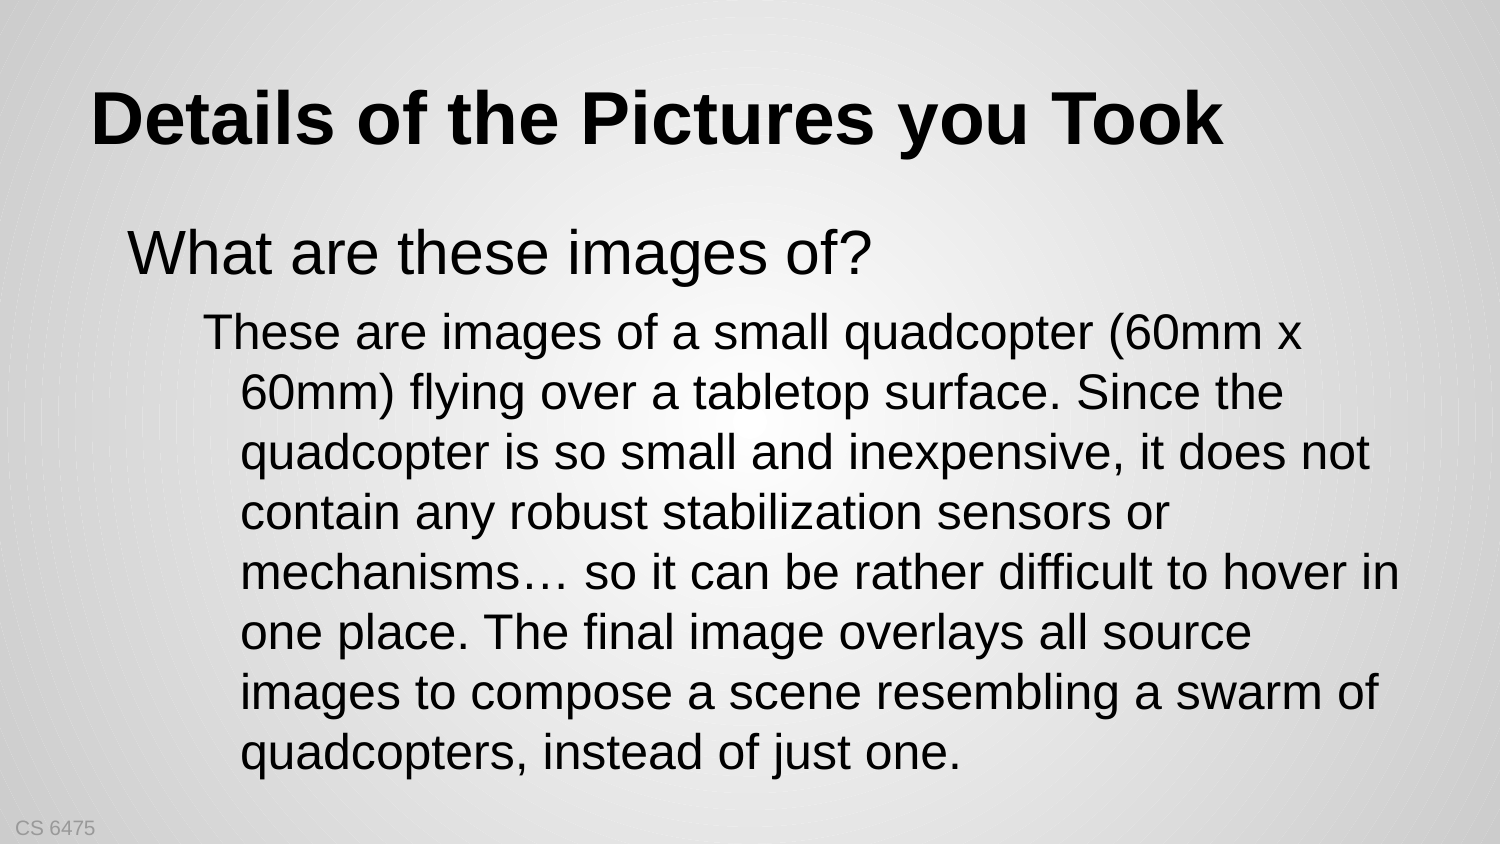

# Details of the Pictures you Took
What are these images of?
These are images of a small quadcopter (60mm x 60mm) flying over a tabletop surface. Since the quadcopter is so small and inexpensive, it does not contain any robust stabilization sensors or mechanisms… so it can be rather difficult to hover in one place. The final image overlays all source images to compose a scene resembling a swarm of quadcopters, instead of just one.

CS 6475